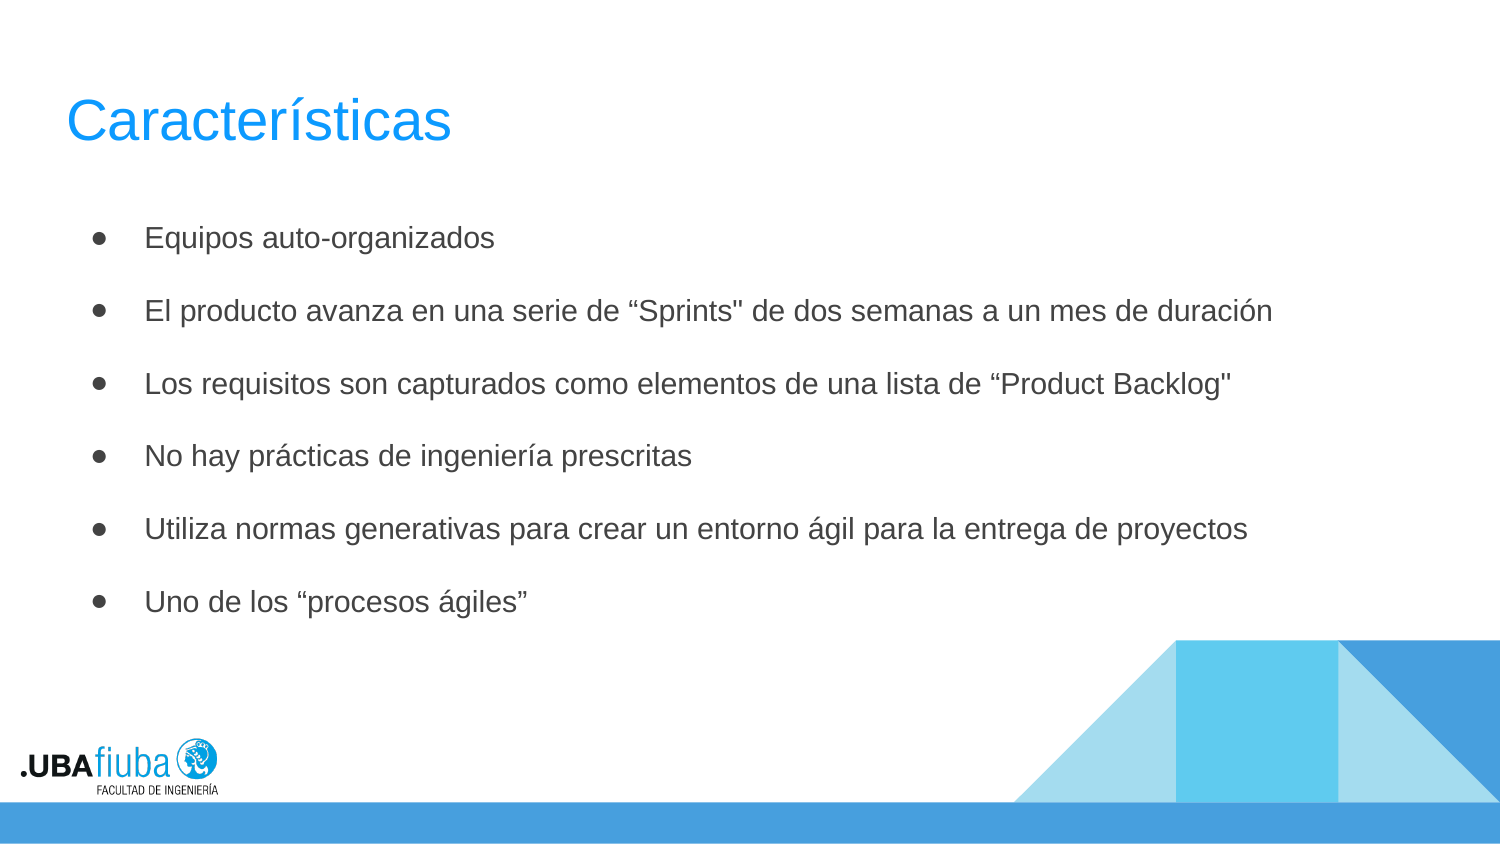

# Características
Equipos auto-organizados
El producto avanza en una serie de “Sprints" de dos semanas a un mes de duración
Los requisitos son capturados como elementos de una lista de “Product Backlog"
No hay prácticas de ingeniería prescritas
Utiliza normas generativas para crear un entorno ágil para la entrega de proyectos
Uno de los “procesos ágiles”